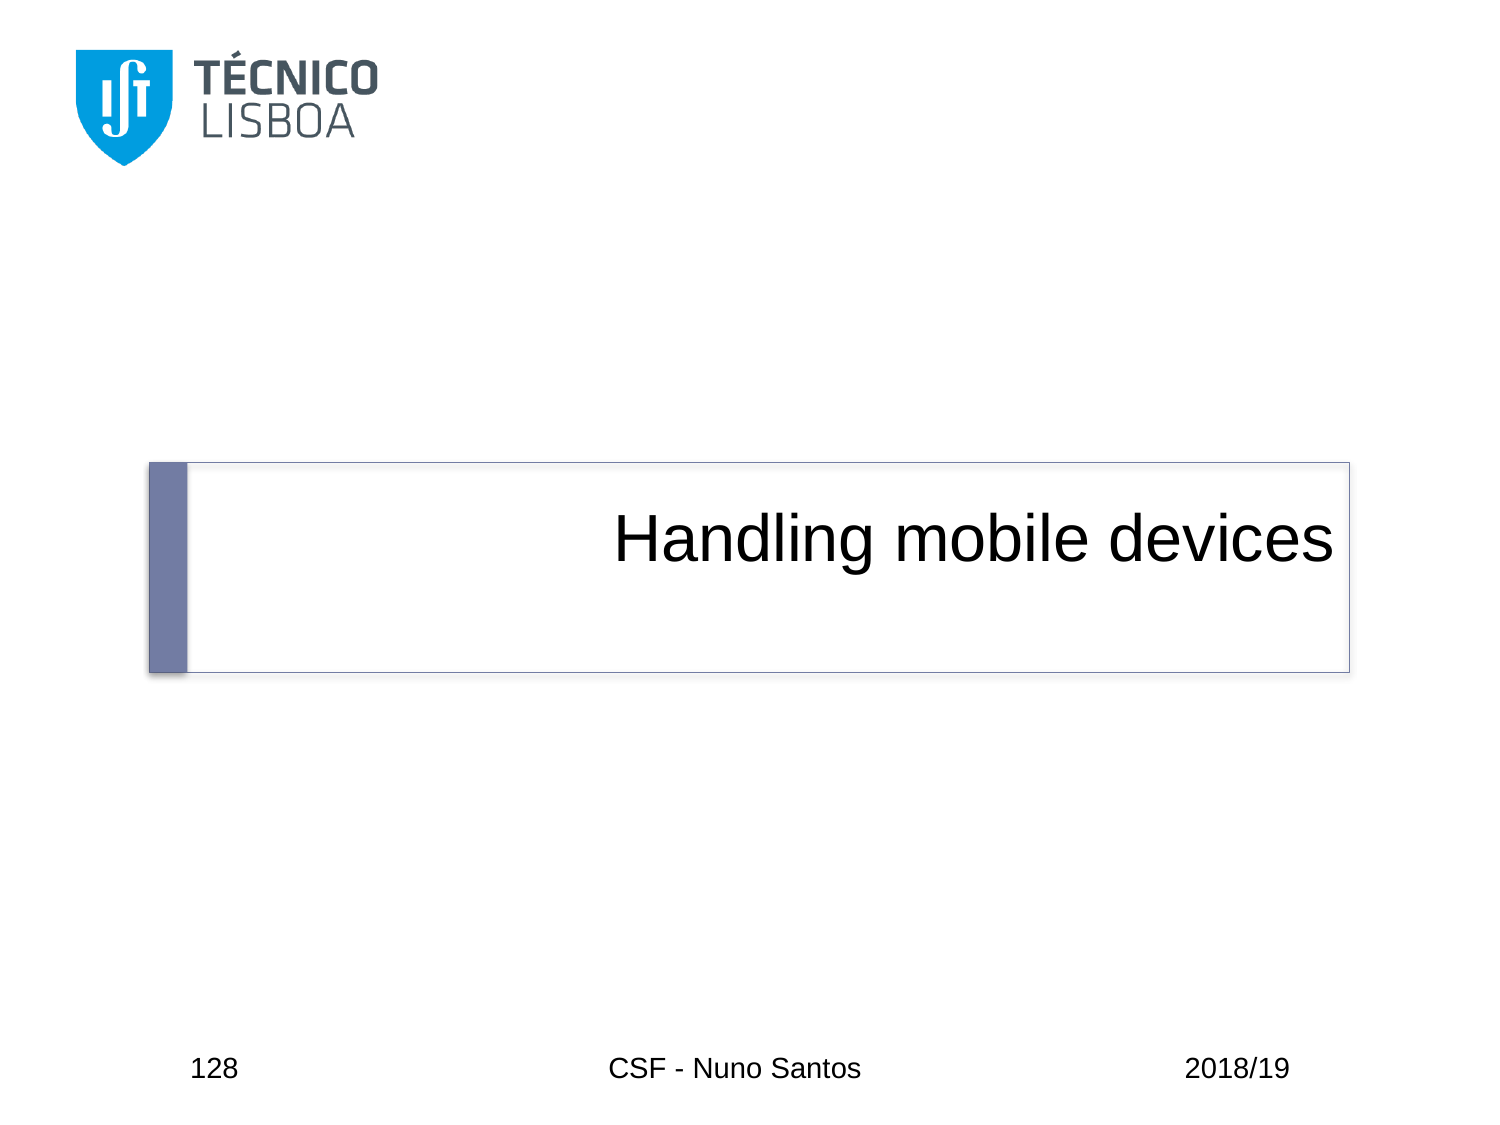

# Handling mobile devices
128
CSF - Nuno Santos
2018/19